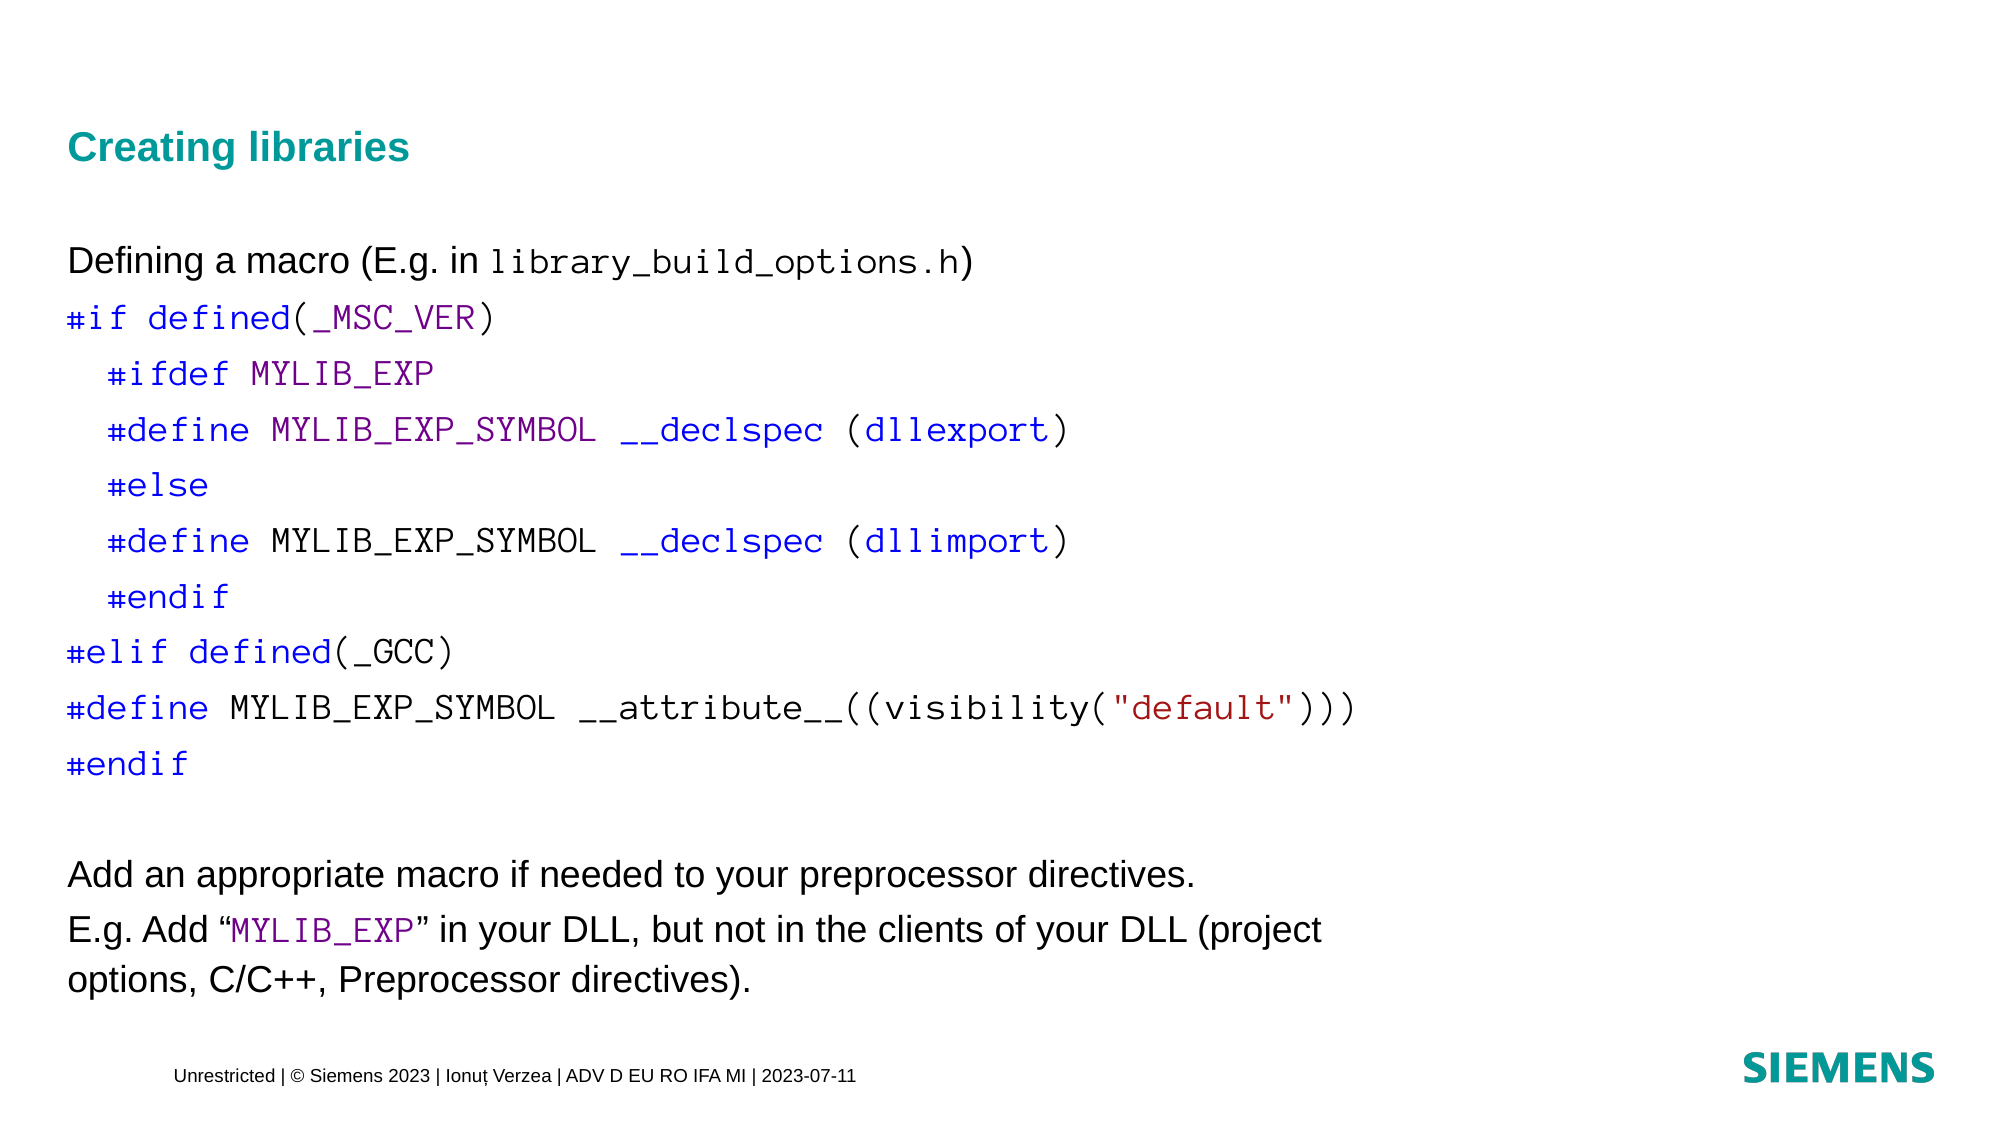

# Creating libraries
Defining a macro (E.g. in library_build_options.h)
#if defined(_MSC_VER)
  #ifdef MYLIB_EXP
  #define MYLIB_EXP_SYMBOL __declspec (dllexport)
  #else
  #define MYLIB_EXP_SYMBOL __declspec (dllimport)
  #endif
#elif defined(_GCC)
#define MYLIB_EXP_SYMBOL __attribute__((visibility("default")))
#endif

Add an appropriate macro if needed to your preprocessor directives.
E.g. Add “MYLIB_EXP” in your DLL, but not in the clients of your DLL (project options, C/C++, Preprocessor directives).
Unrestricted | © Siemens 2023 | Ionuț Verzea | ADV D EU RO IFA MI | 2023-07-11